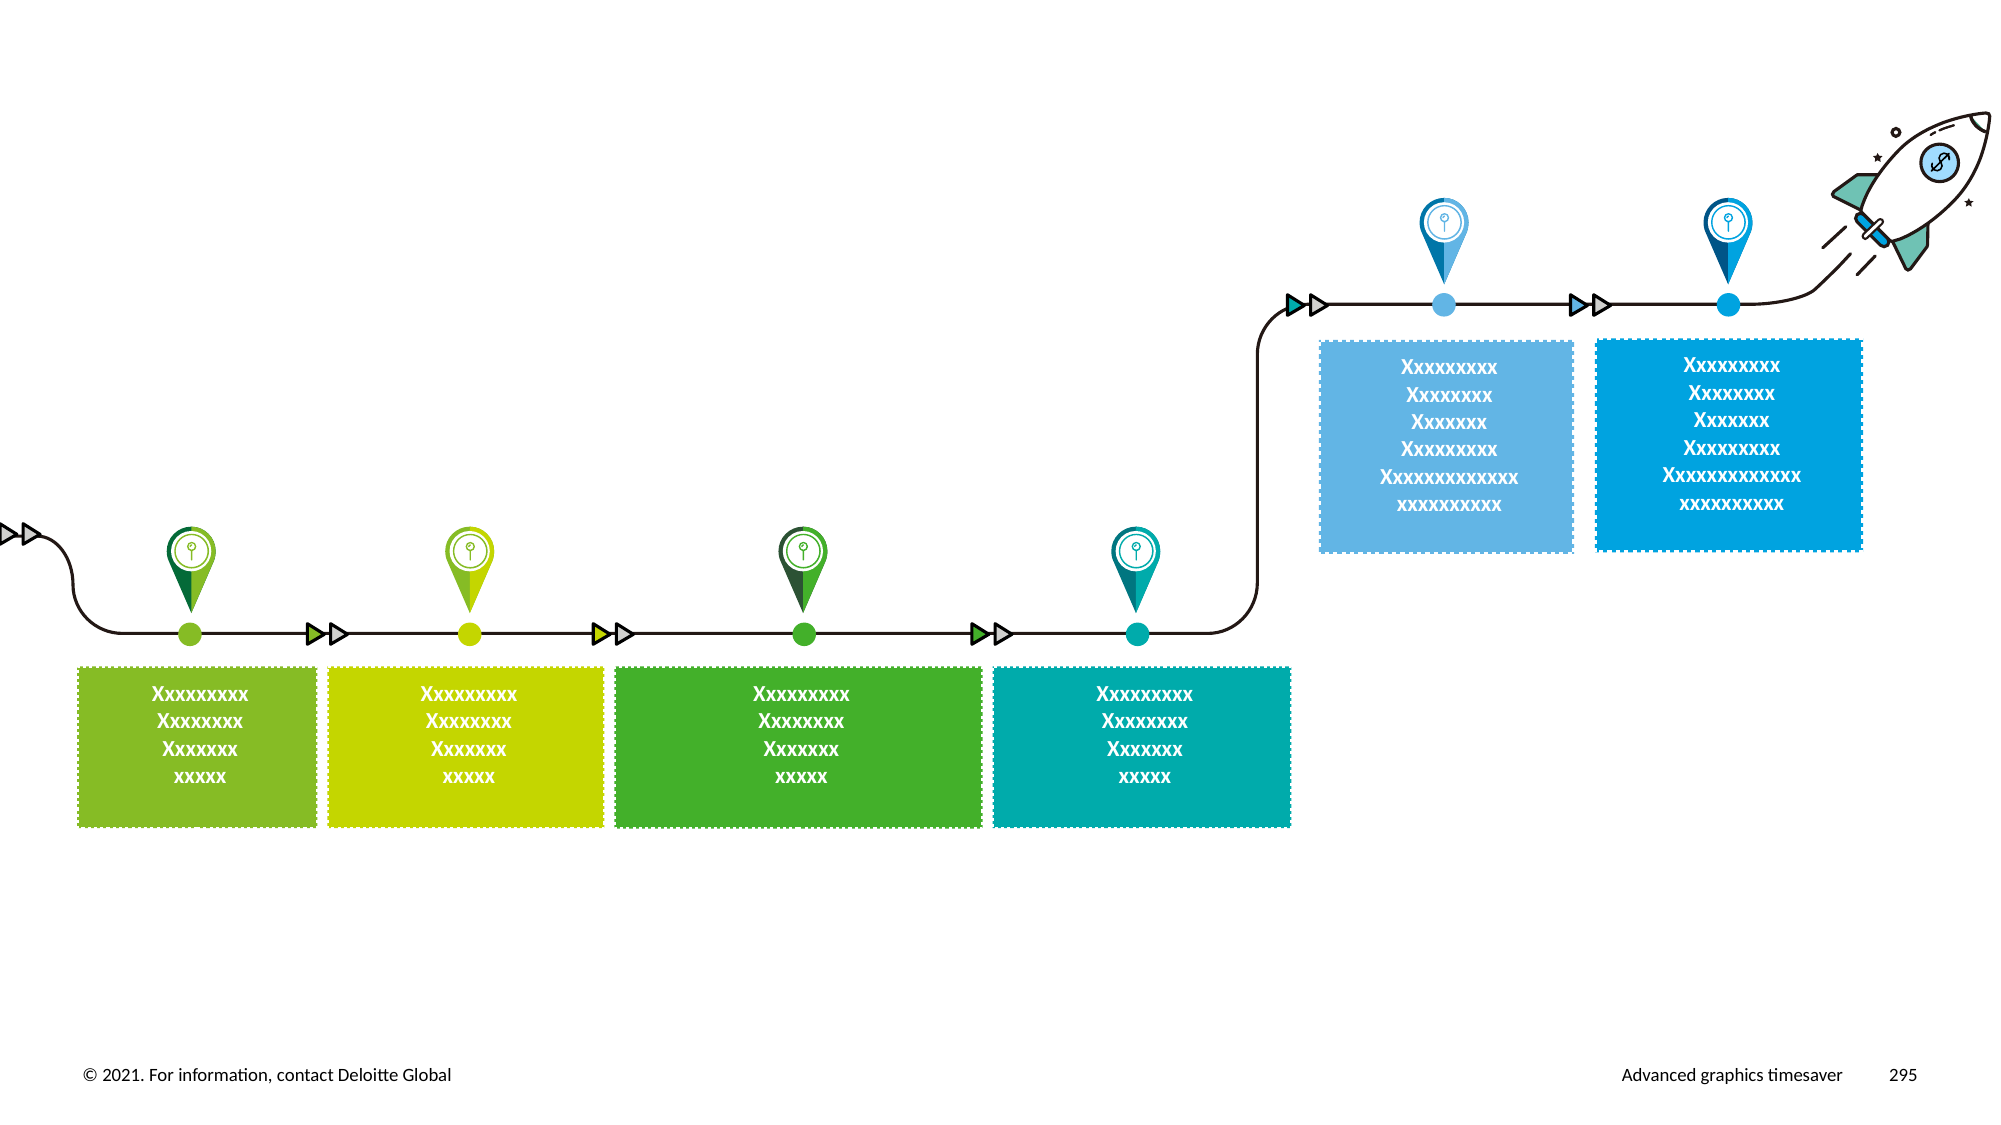

Xxxxxxxxx
Xxxxxxxx
Xxxxxxx
Xxxxxxxxx
Xxxxxxxxxxxxx
xxxxxxxxxx
Xxxxxxxxx
Xxxxxxxx
Xxxxxxx
Xxxxxxxxx
Xxxxxxxxxxxxx
xxxxxxxxxx

Xxxxxxxxx
Xxxxxxxx
Xxxxxxx
xxxxx
Xxxxxxxxx
Xxxxxxxx
Xxxxxxx
xxxxx
Xxxxxxxxx
Xxxxxxxx
Xxxxxxx
xxxxx
Xxxxxxxxx
Xxxxxxxx
Xxxxxxx
xxxxx